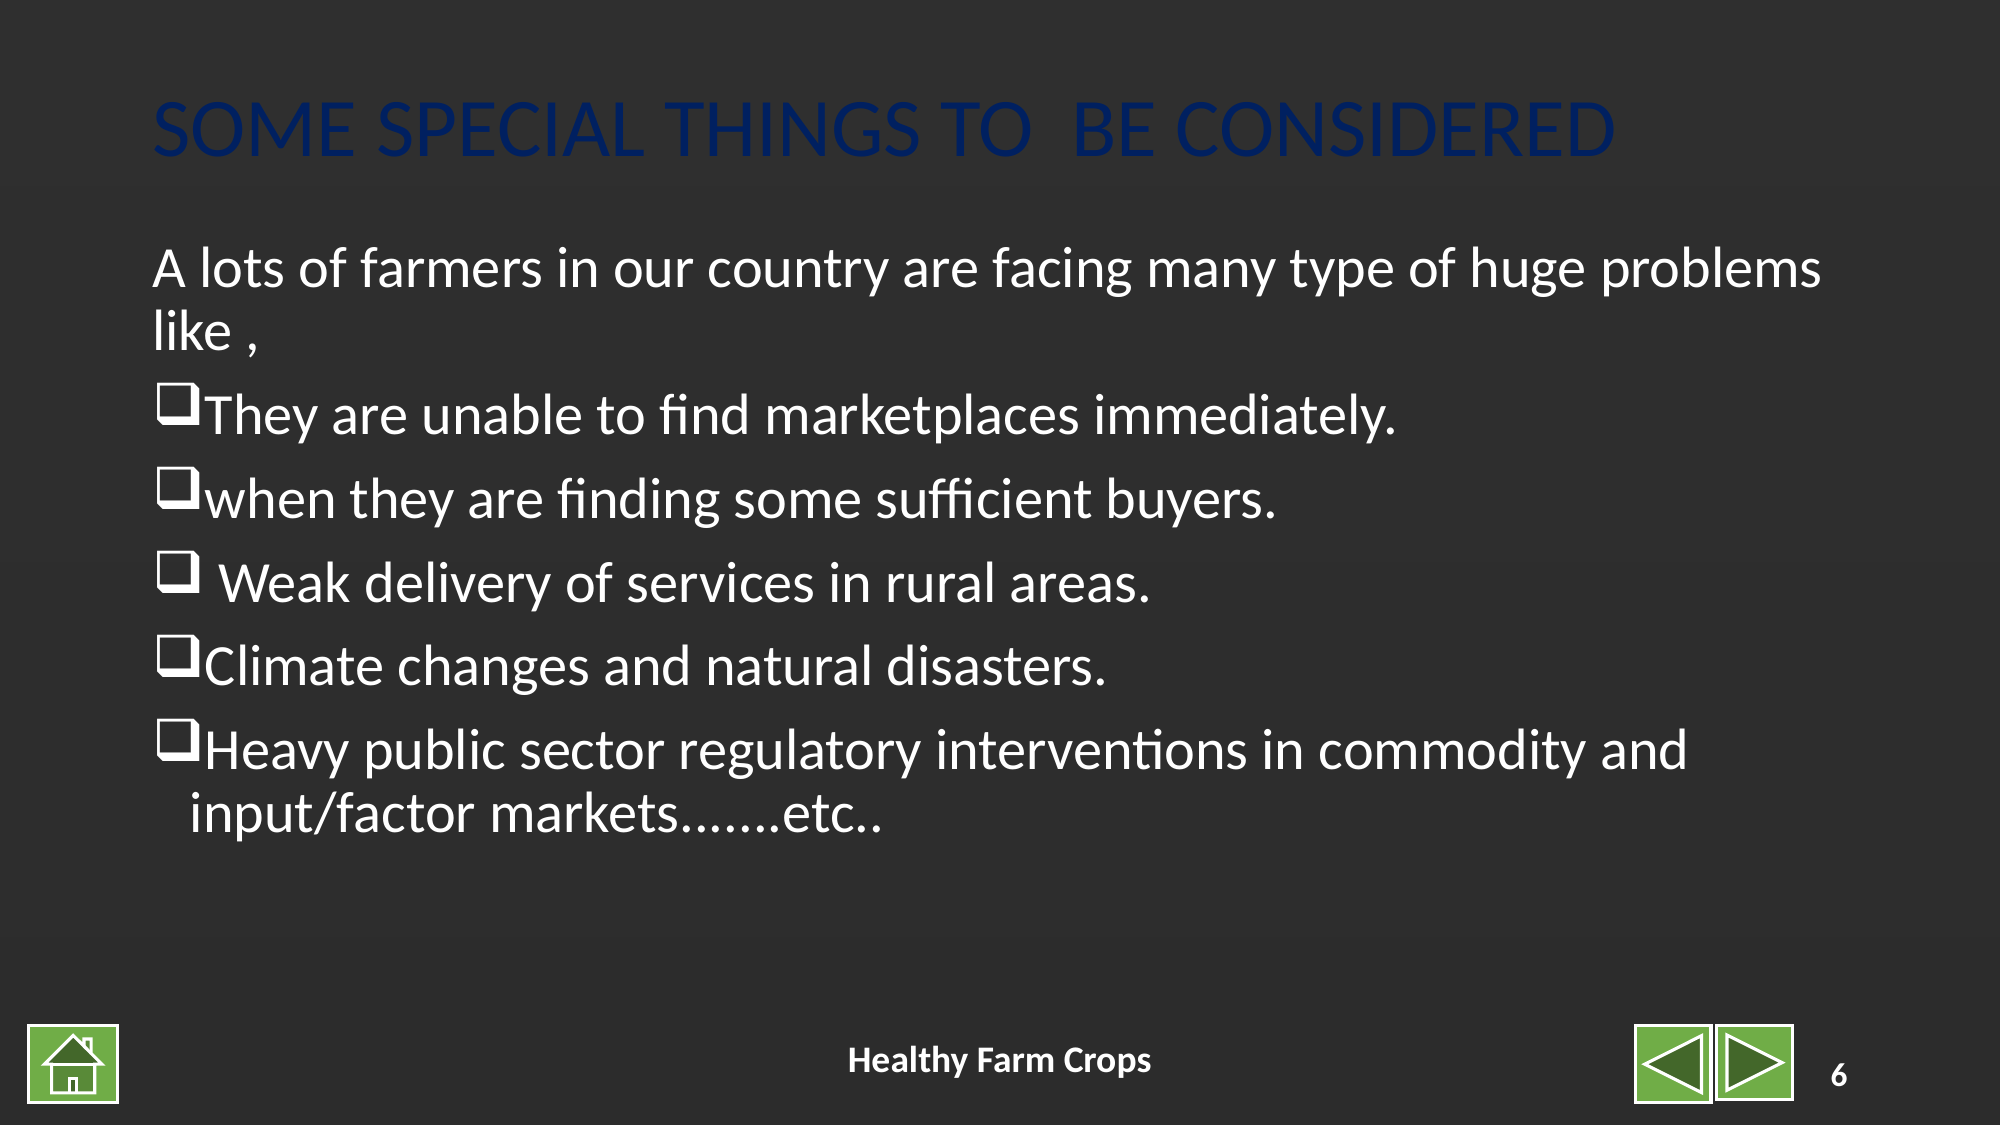

# SOME SPECIAL THINGS TO  BE CONSIDERED
A lots of farmers in our country are facing many type of huge problems  like ,
They are unable to find marketplaces immediately.
when they are finding some sufficient buyers.
 Weak delivery of services in rural areas.
Climate changes and natural disasters.
Heavy public sector regulatory interventions in commodity and input/factor markets.......etc..

Healthy Farm Crops

6